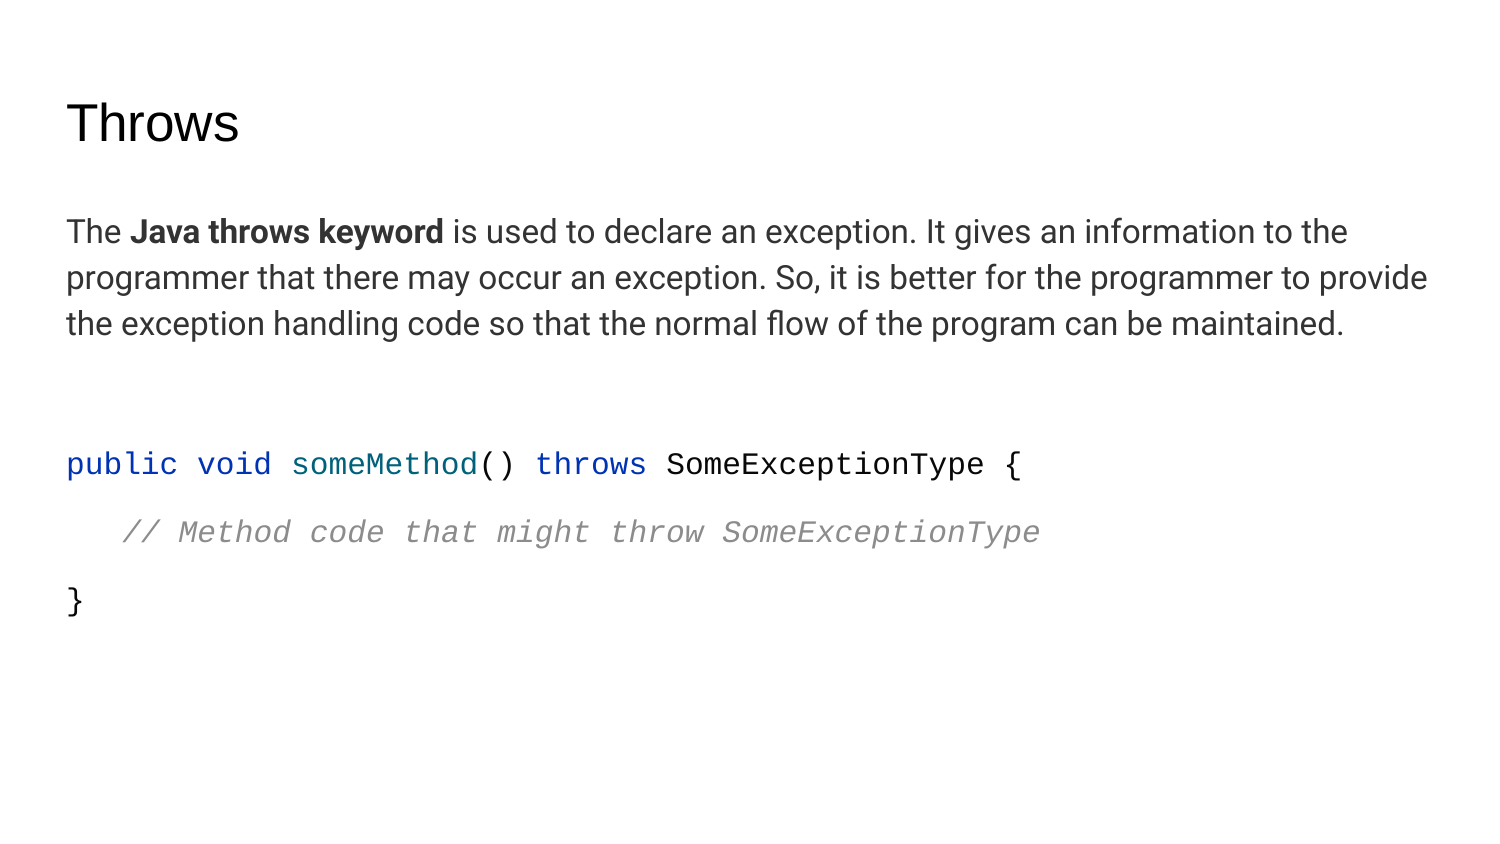

# Throws
The Java throws keyword is used to declare an exception. It gives an information to the programmer that there may occur an exception. So, it is better for the programmer to provide the exception handling code so that the normal flow of the program can be maintained.

public void someMethod() throws SomeExceptionType {
   // Method code that might throw SomeExceptionType
}